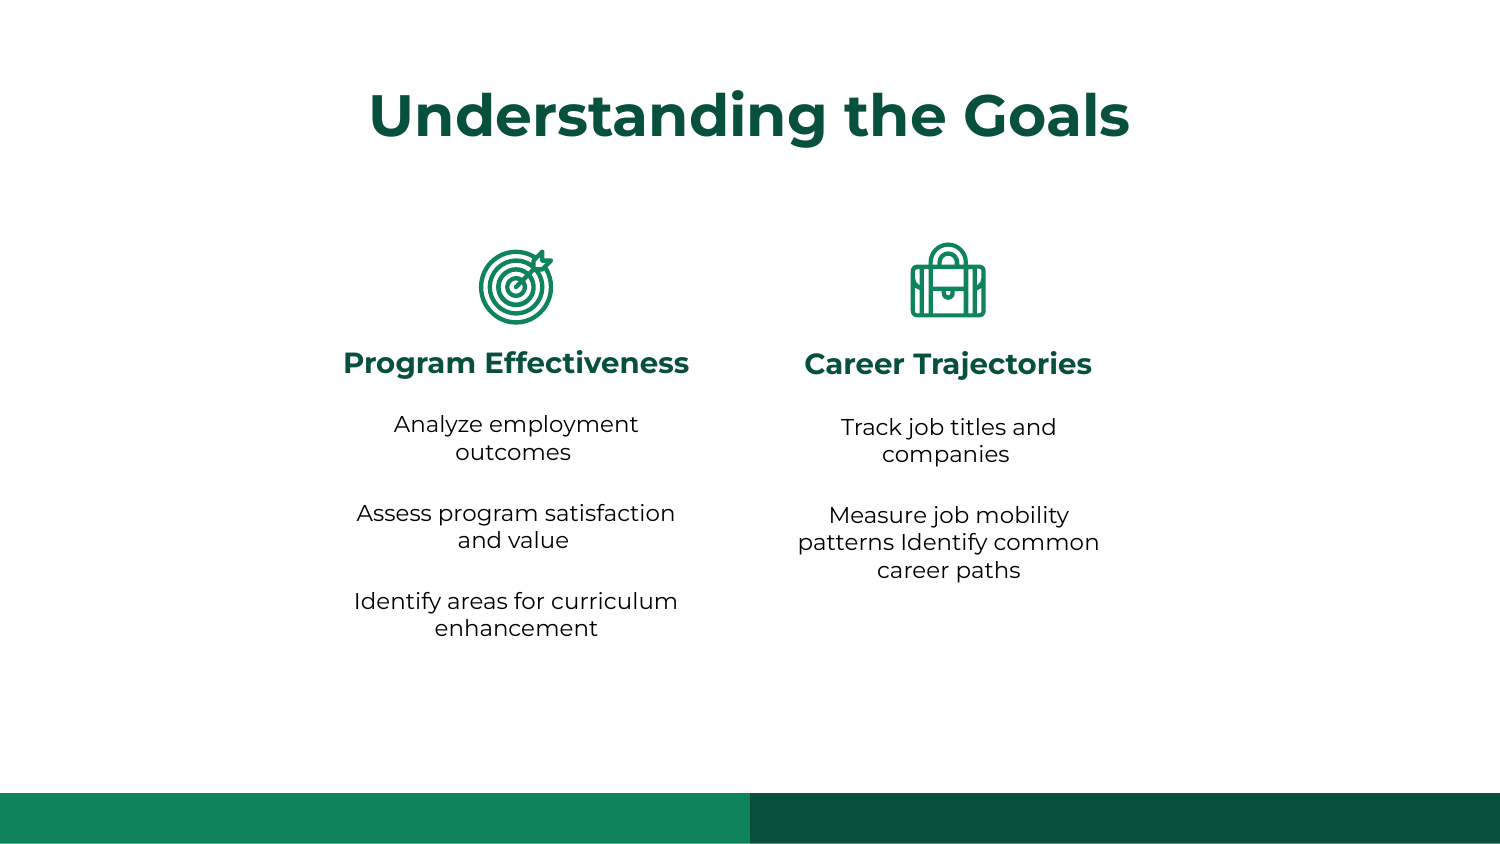

# Understanding the Goals

Program Effectiveness
Career Trajectories
Analyze employment outcomes
Assess program satisfaction and value
Identify areas for curriculum enhancement
Track job titles and companies
Measure job mobility patterns Identify common career paths